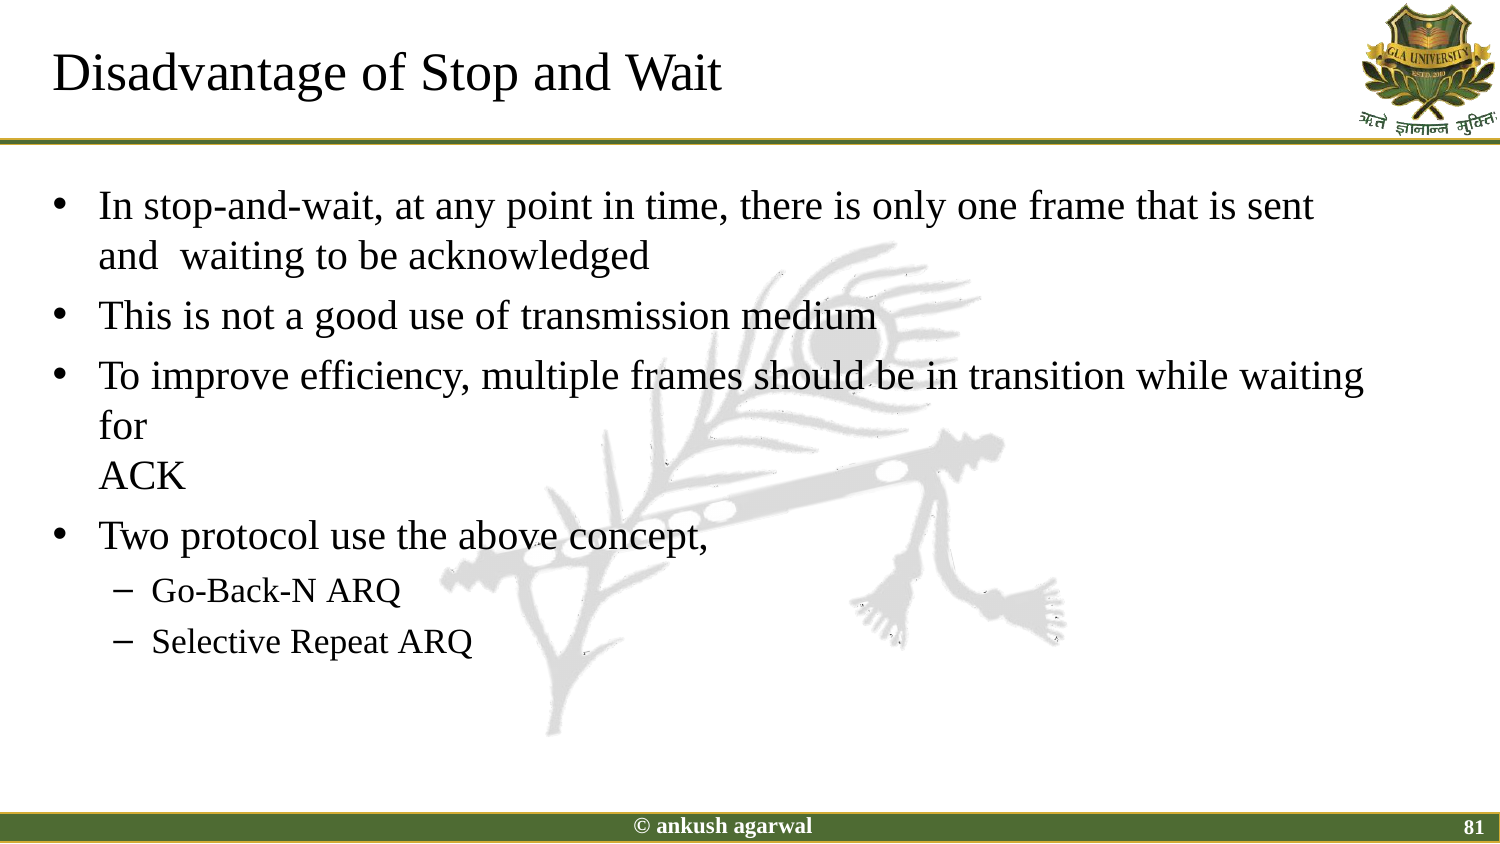

# Disadvantage of Stop and Wait
In stop-and-wait, at any point in time, there is only one frame that is sent and  waiting to be acknowledged
This is not a good use of transmission medium
To improve efficiency, multiple frames should be in transition while waiting for
ACK
Two protocol use the above concept,
Go-Back-N ARQ
Selective Repeat ARQ
© ankush agarwal
81